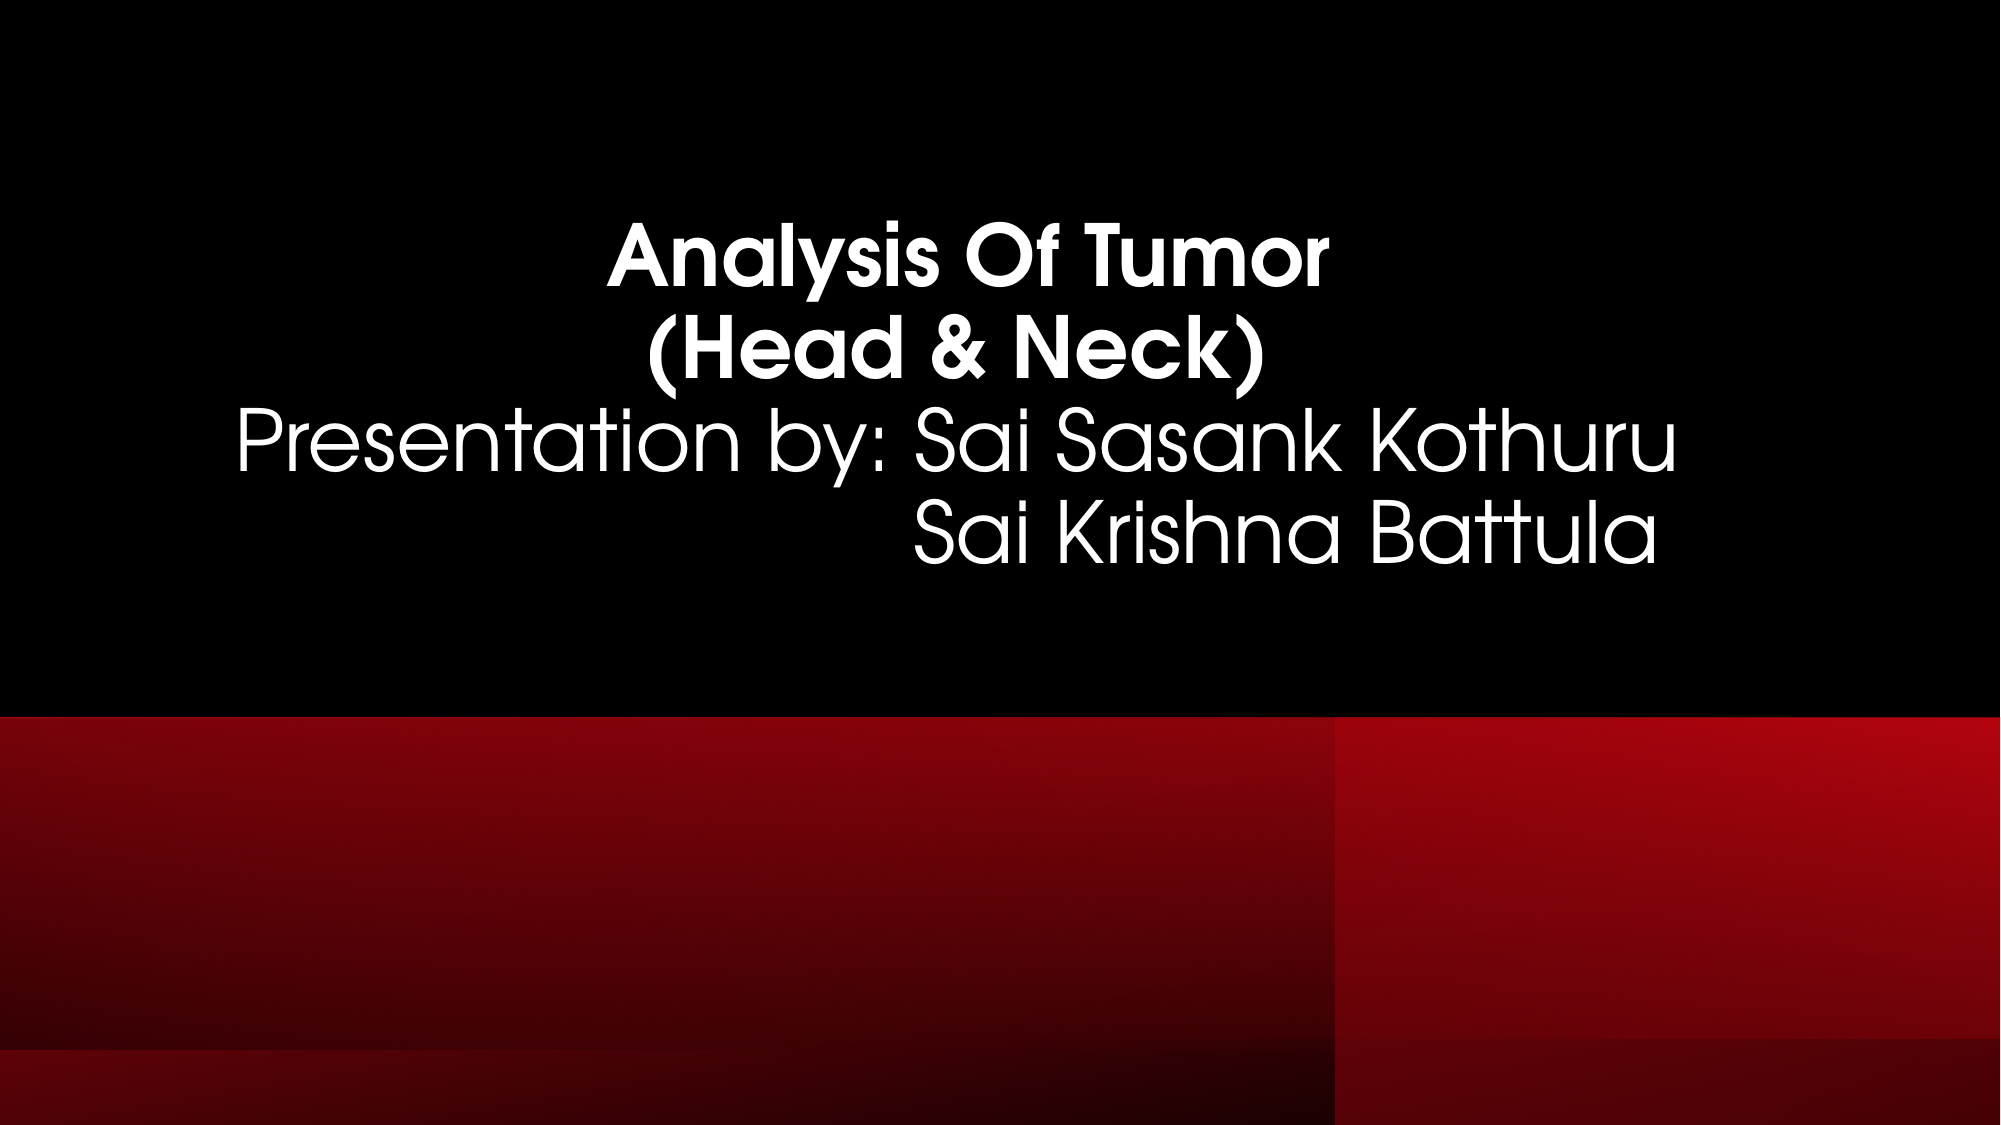

# Analysis Of Tumor (Head & Neck) Presentation by: Sai Sasank Kothuru Sai Krishna Battula